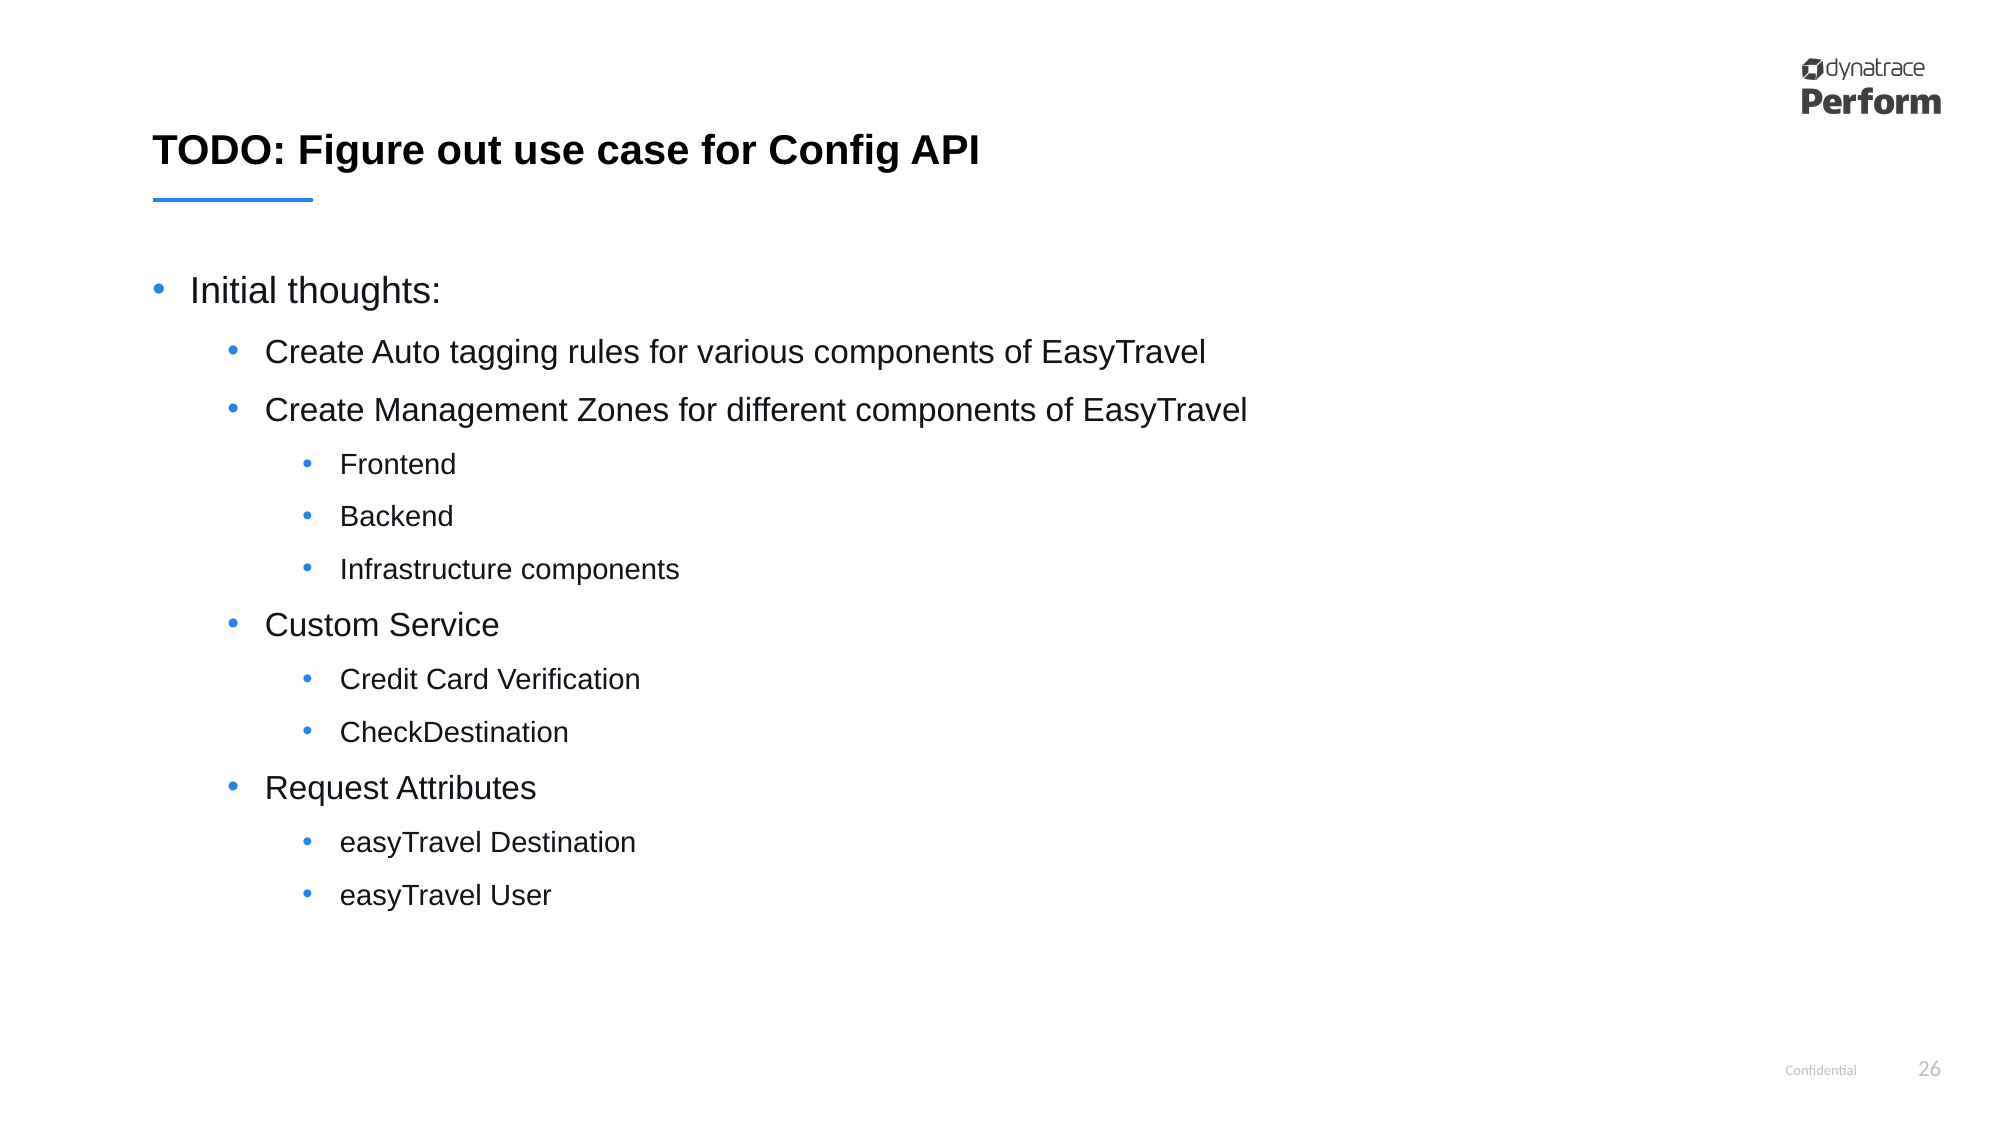

# TODO: Figure out use case for Config API
Initial thoughts:
Create Auto tagging rules for various components of EasyTravel
Create Management Zones for different components of EasyTravel
Frontend
Backend
Infrastructure components
Custom Service
Credit Card Verification
CheckDestination
Request Attributes
easyTravel Destination
easyTravel User